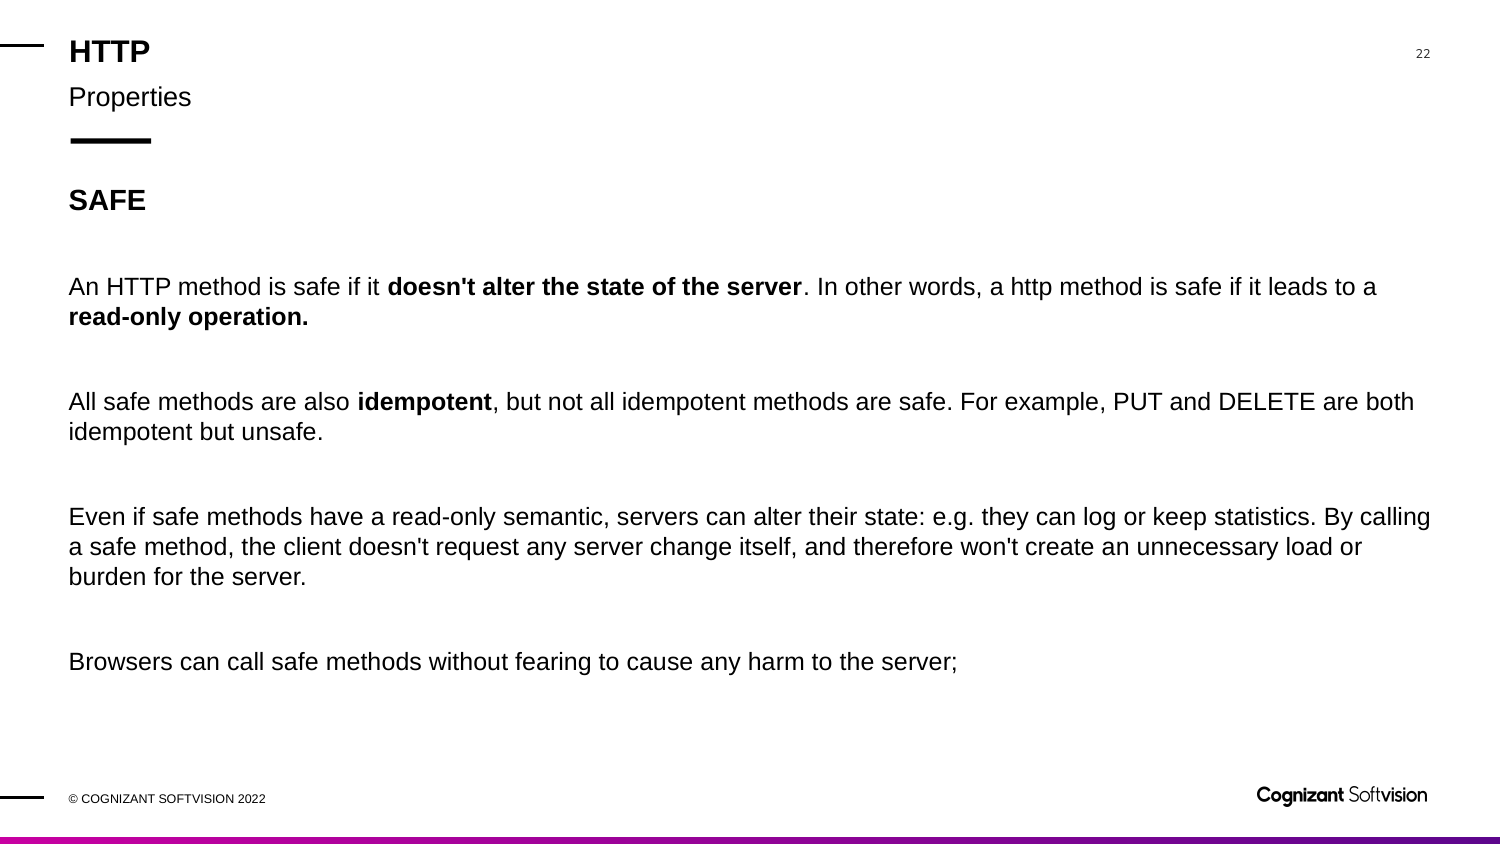

# HTTP
Properties

SAFE

An HTTP method is safe if it doesn't alter the state of the server. In other words, a http method is safe if it leads to a read-only operation.

All safe methods are also idempotent, but not all idempotent methods are safe. For example, PUT and DELETE are both idempotent but unsafe.

Even if safe methods have a read-only semantic, servers can alter their state: e.g. they can log or keep statistics. By calling a safe method, the client doesn't request any server change itself, and therefore won't create an unnecessary load or burden for the server.

Browsers can call safe methods without fearing to cause any harm to the server;